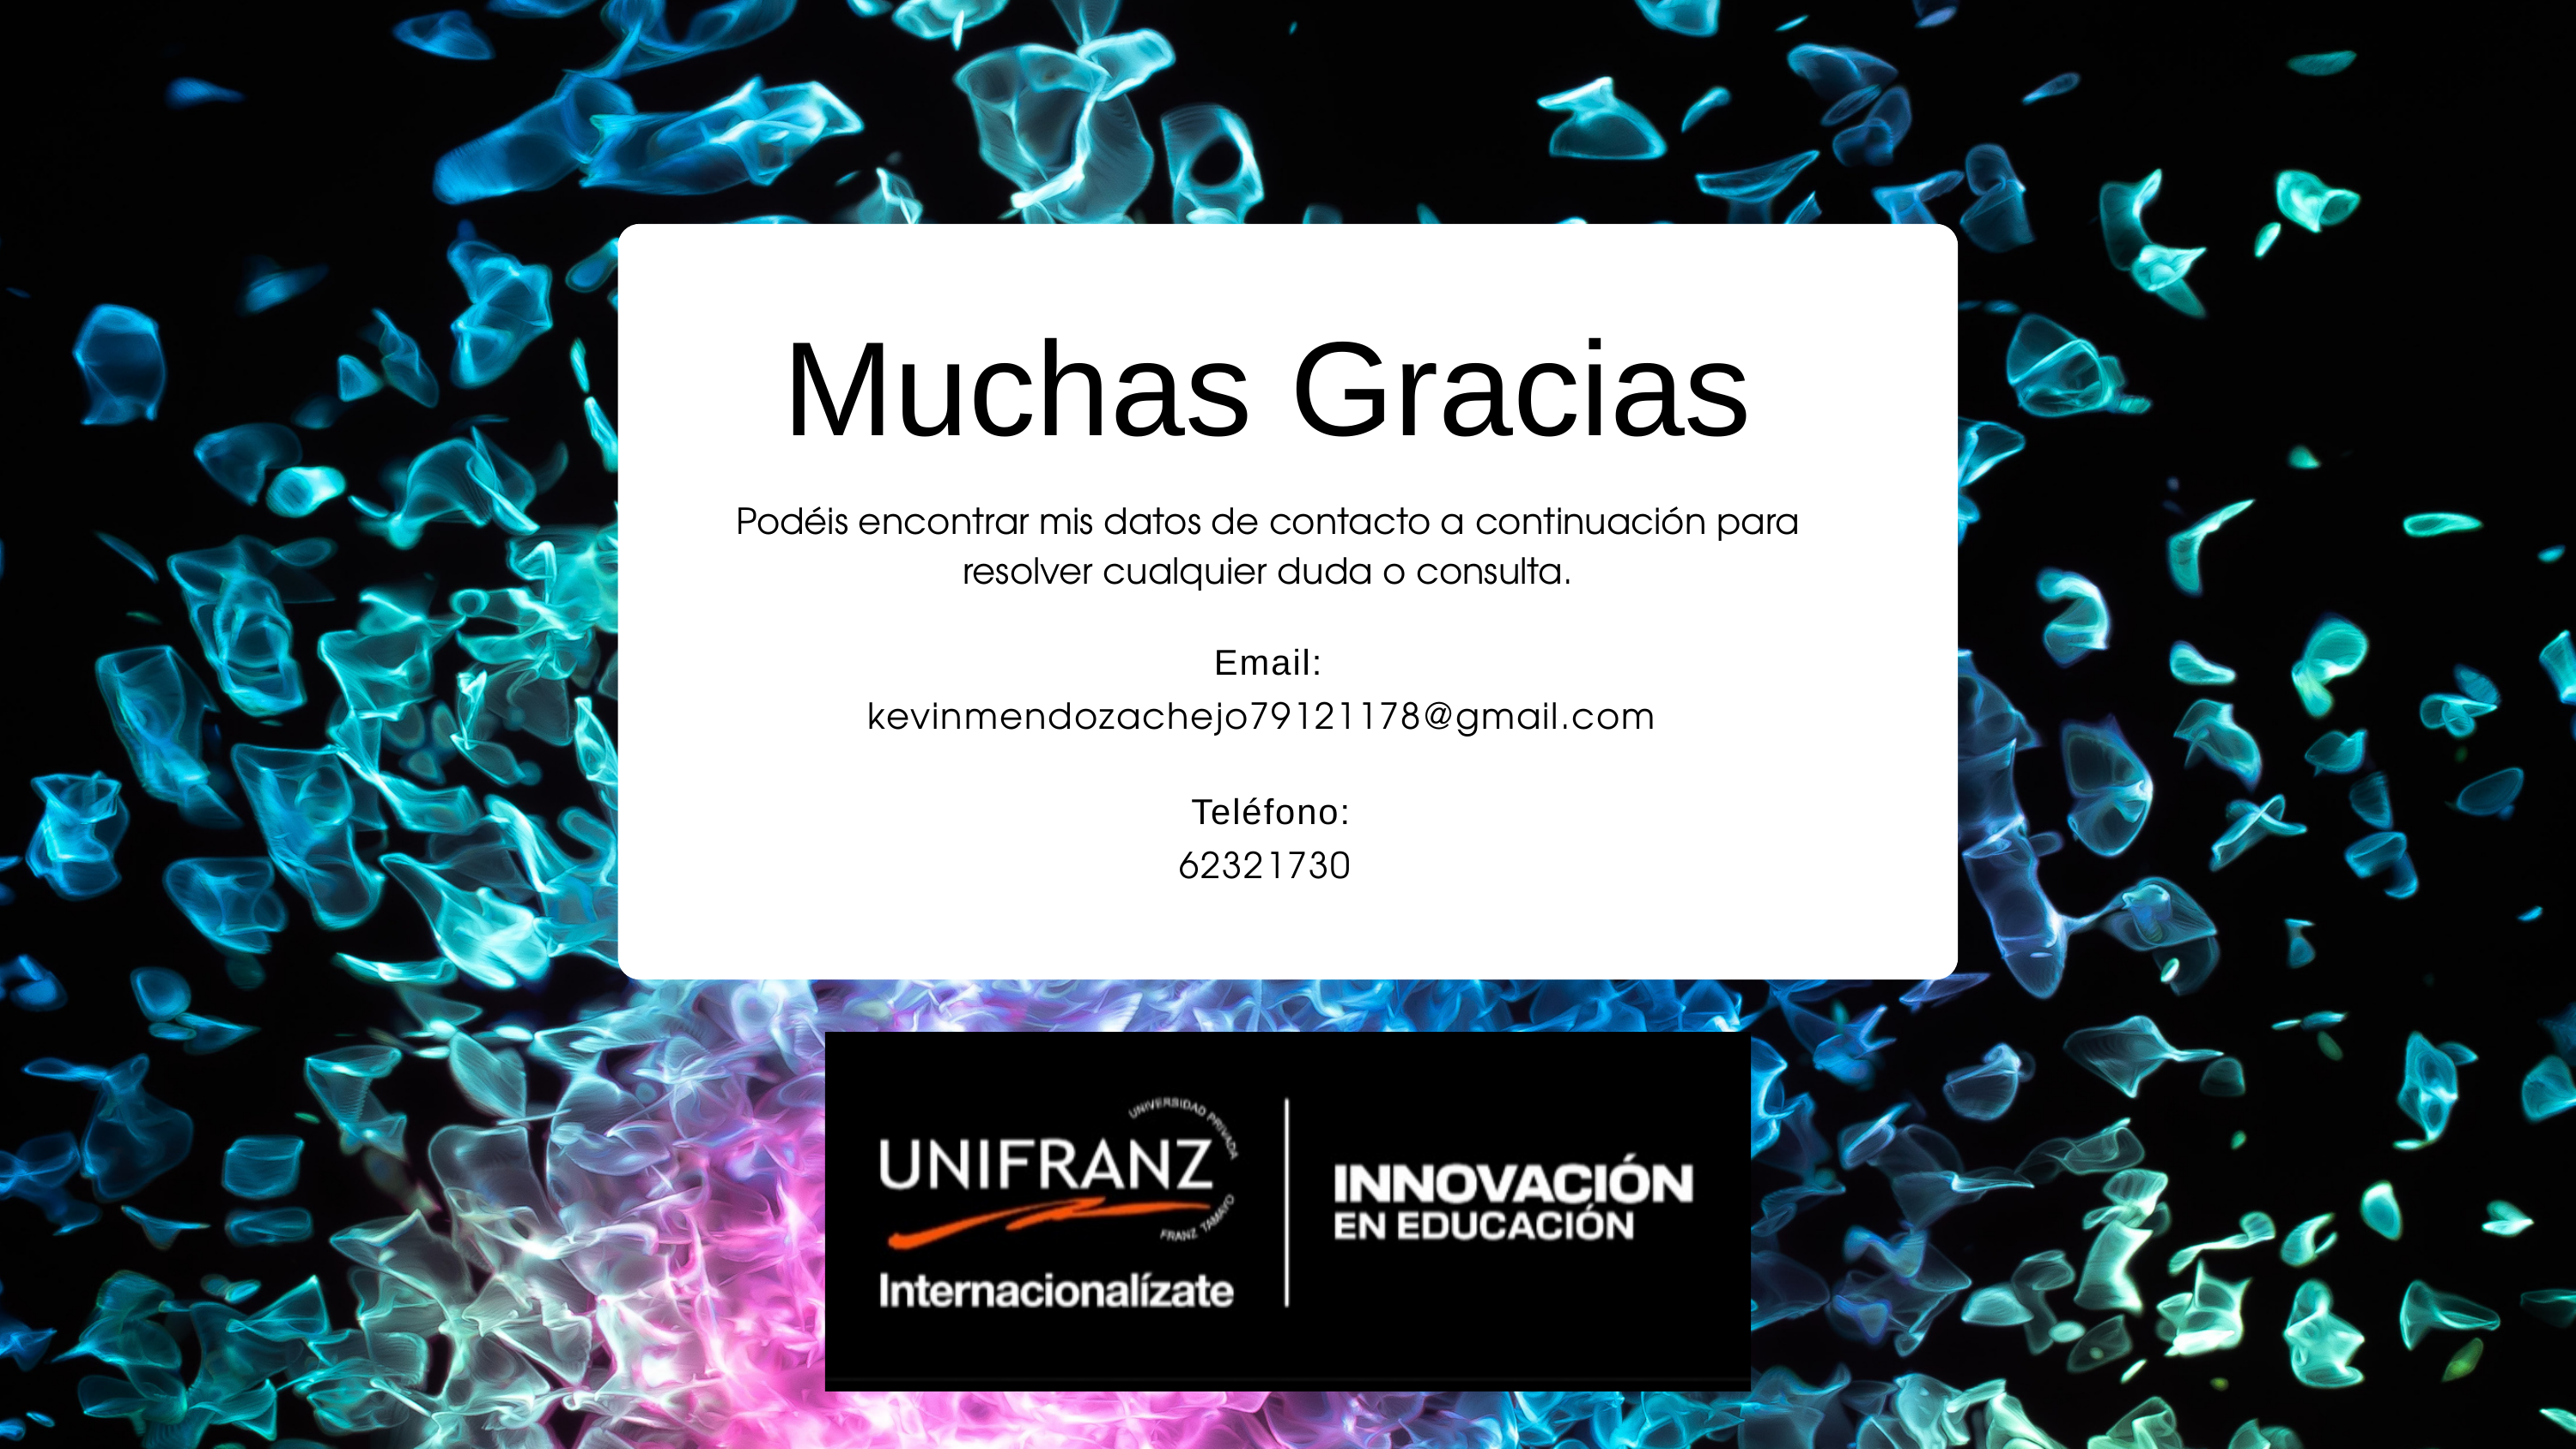

Muchas Gracias
Podéis encontrar mis datos de contacto a continuación para resolver cualquier duda o consulta.
Email:
kevinmendozachejo79121178@gmail.com
Teléfono:
62321730